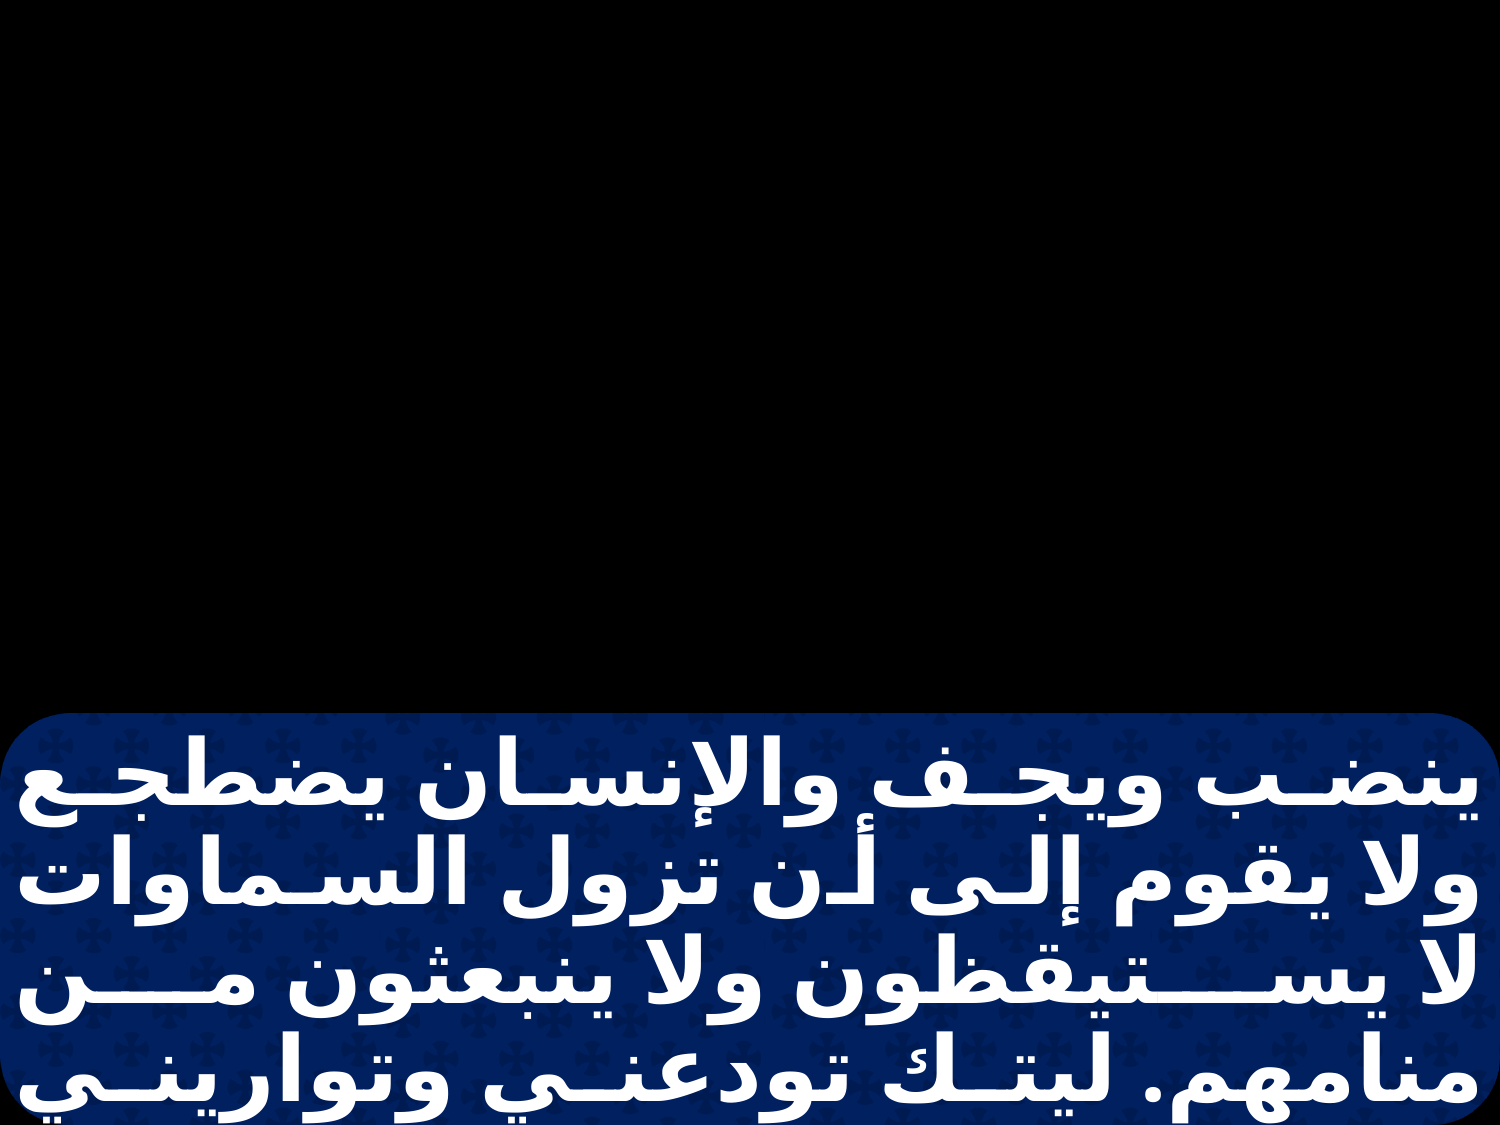

ينضب ويجف والإنسان يضطجع ولا يقوم إلى أن تزول السماوات لا يستيقظون ولا ينبعثون من منامهم. ليتك تودعني وتواريني في الهاوية، حتى يجتاز غضبك، وأن تضرب لي أجلا ثم تتذكرني